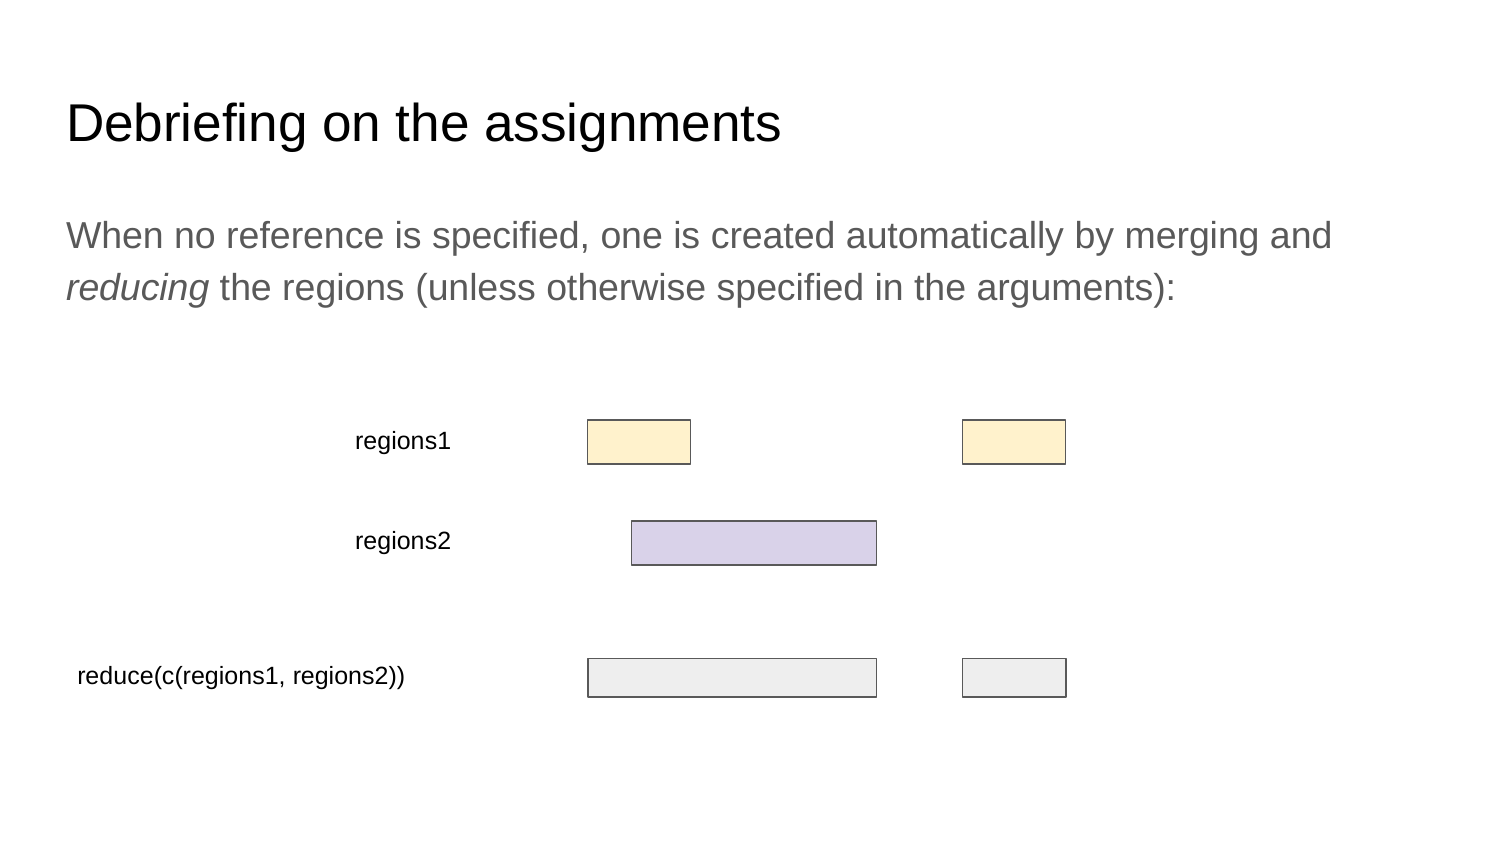

# Debriefing on the assignments

When no reference is specified, one is created automatically by merging and reducing the regions (unless otherwise specified in the arguments):
regions1

regions2

reduce(c(regions1, regions2))